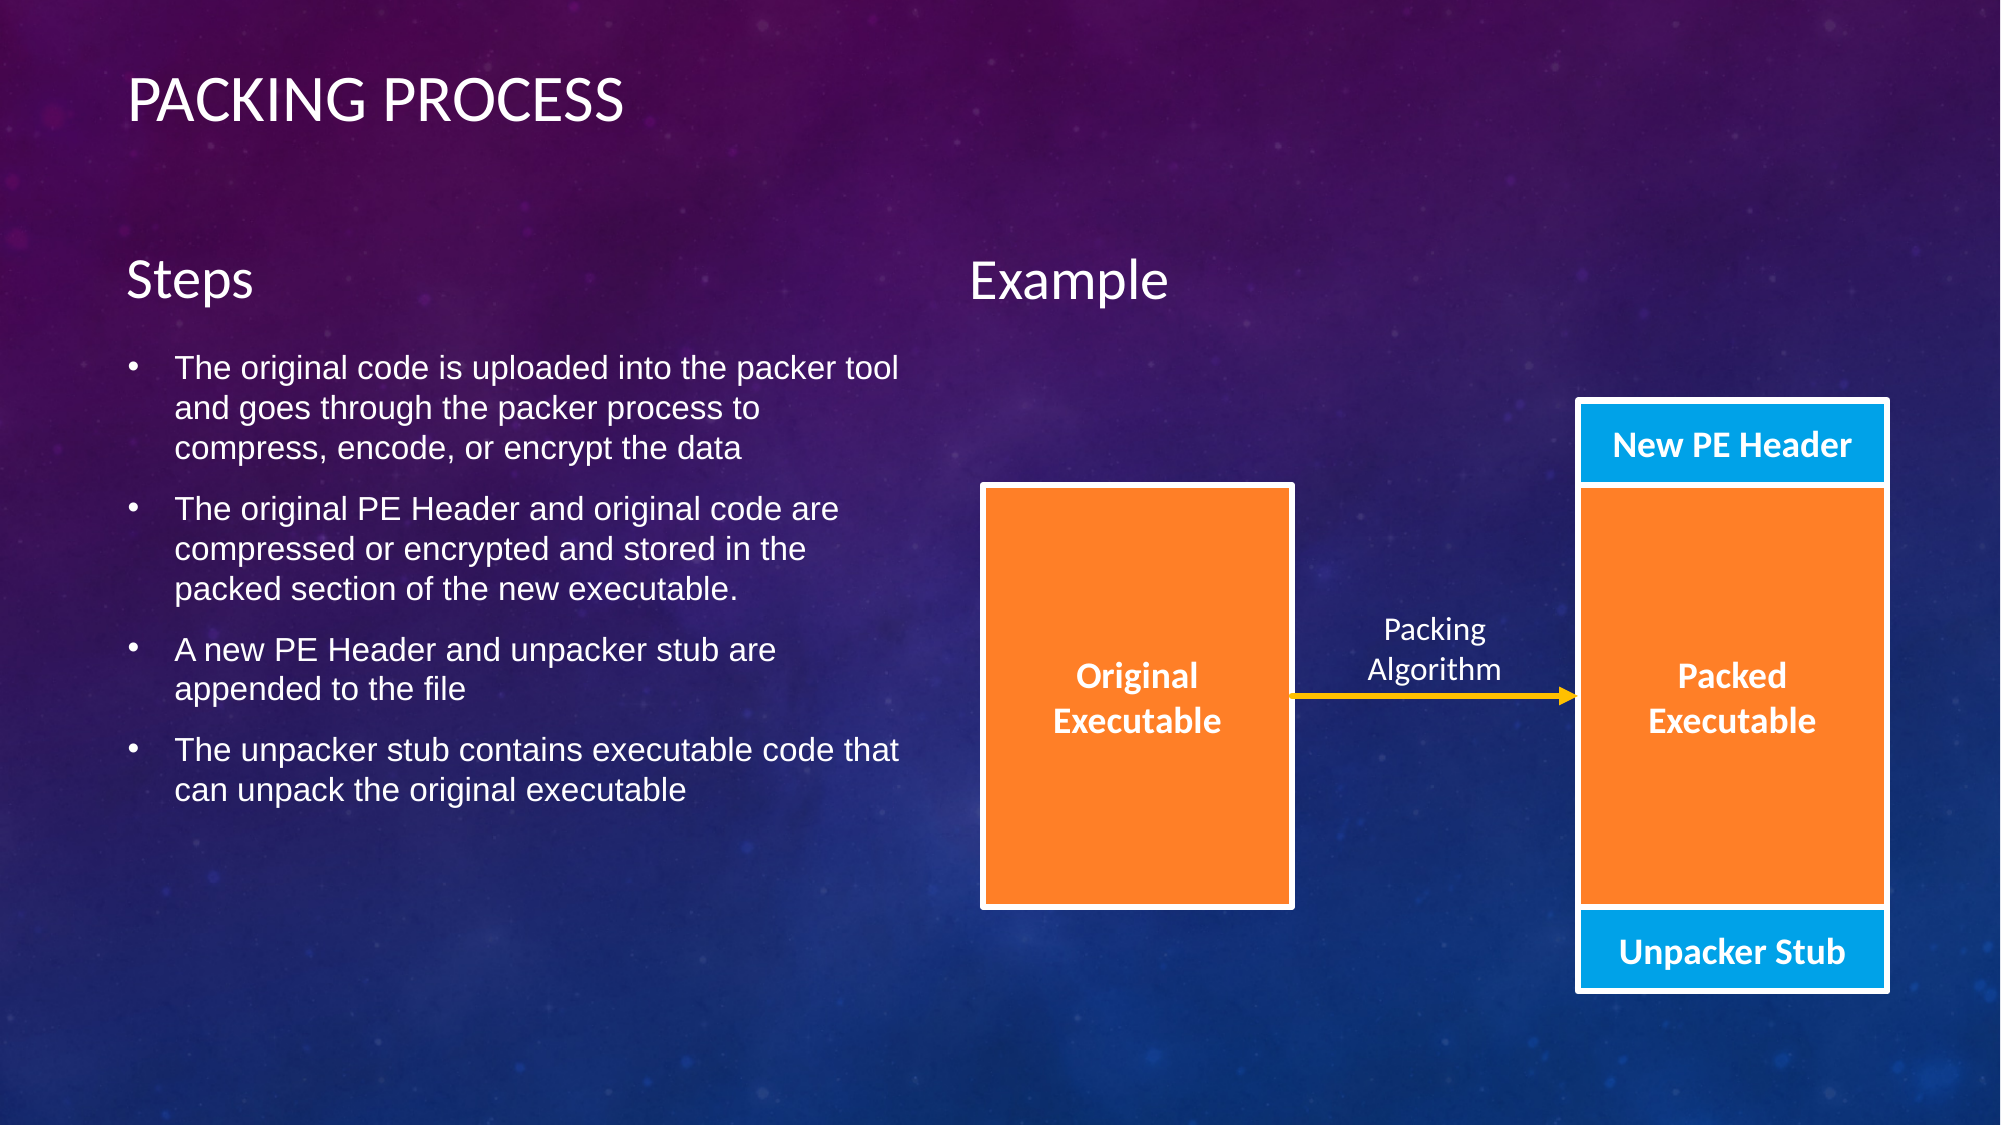

# Packing Process
Steps
Example
The original code is uploaded into the packer tool and goes through the packer process to compress, encode, or encrypt the data
The original PE Header and original code are compressed or encrypted and stored in the packed section of the new executable.
A new PE Header and unpacker stub are appended to the file
The unpacker stub contains executable code that can unpack the original executable
New PE Header
Original
Executable
Packed
Executable
Packing
Algorithm

Unpacker Stub